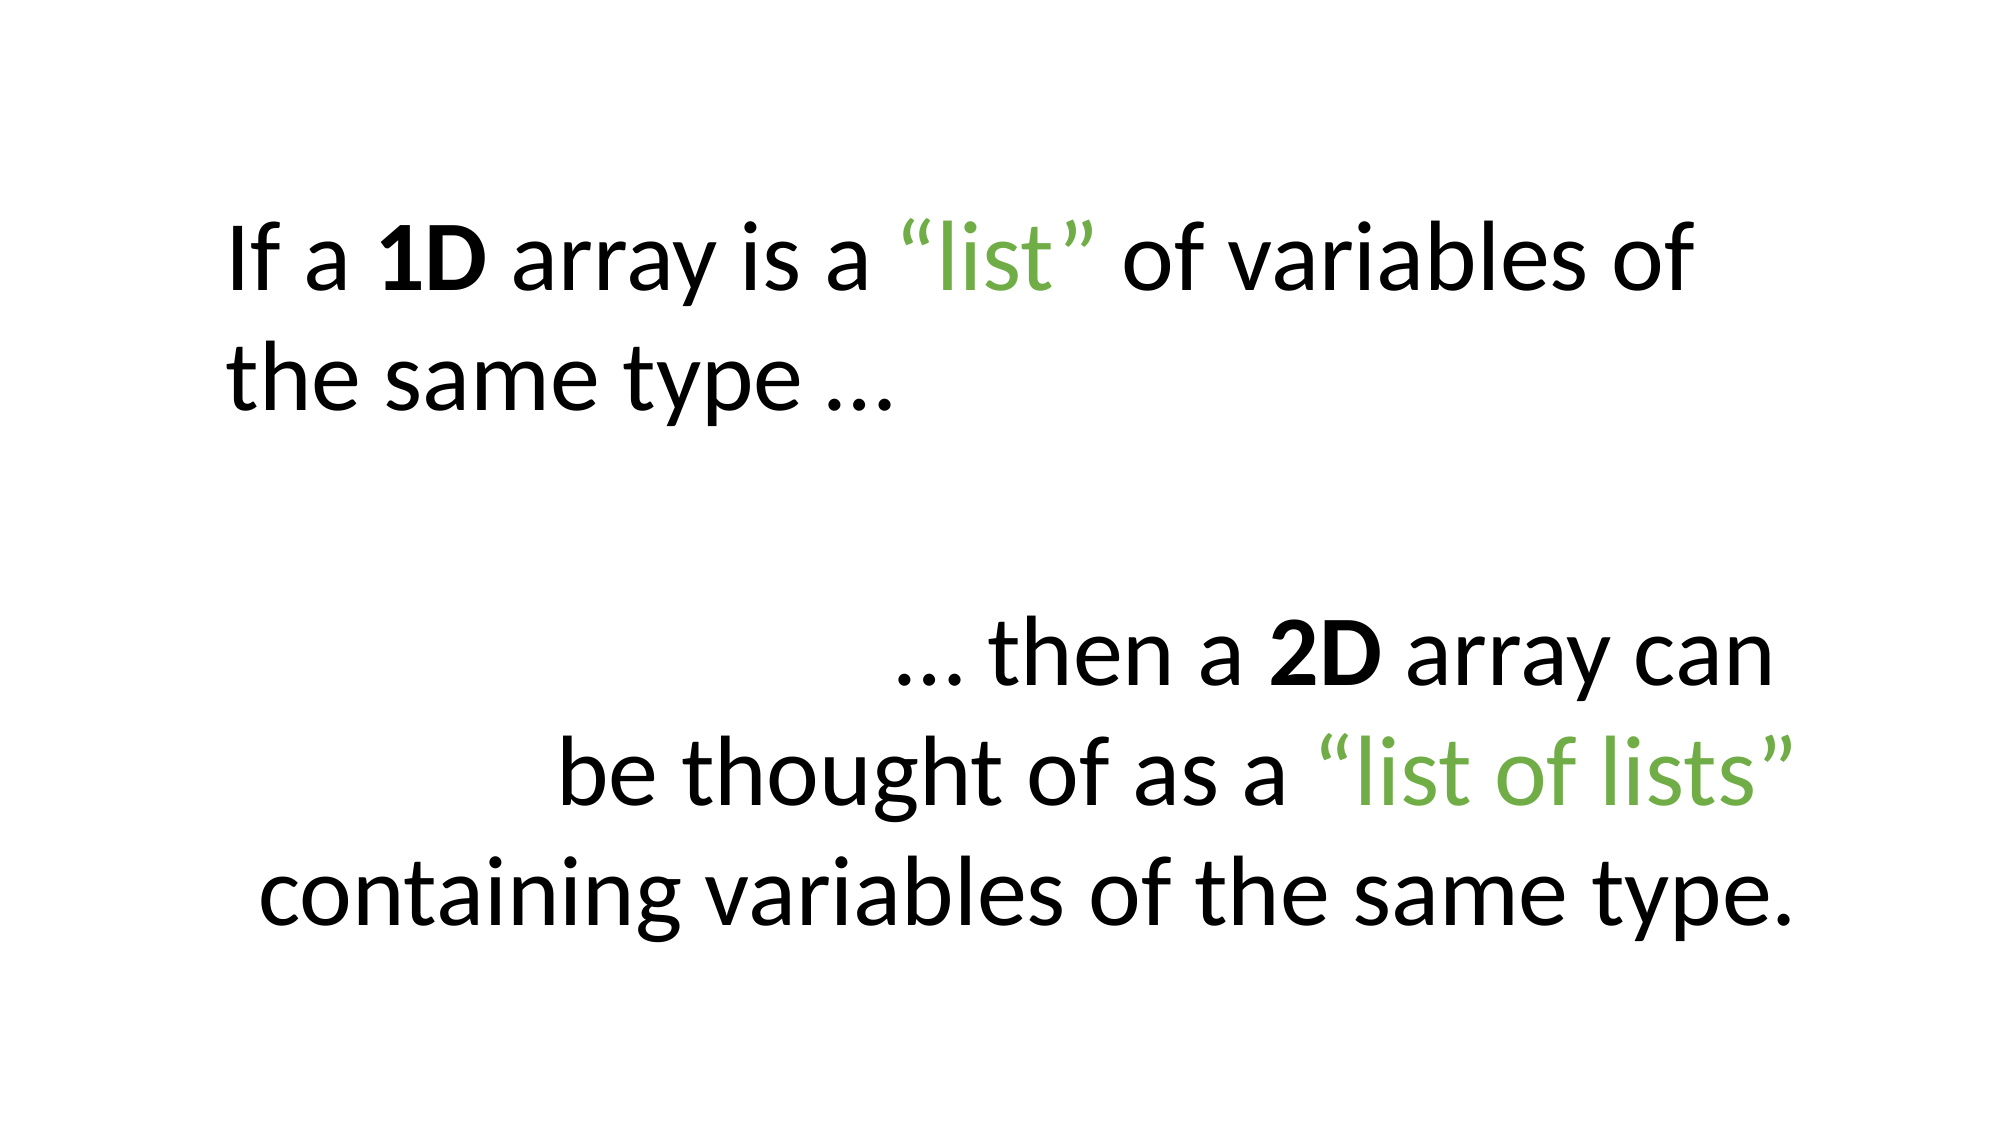

If a 1D array is a “list” of variables of the same type …
… then a 2D array can
be thought of as a “list of lists” containing variables of the same type.